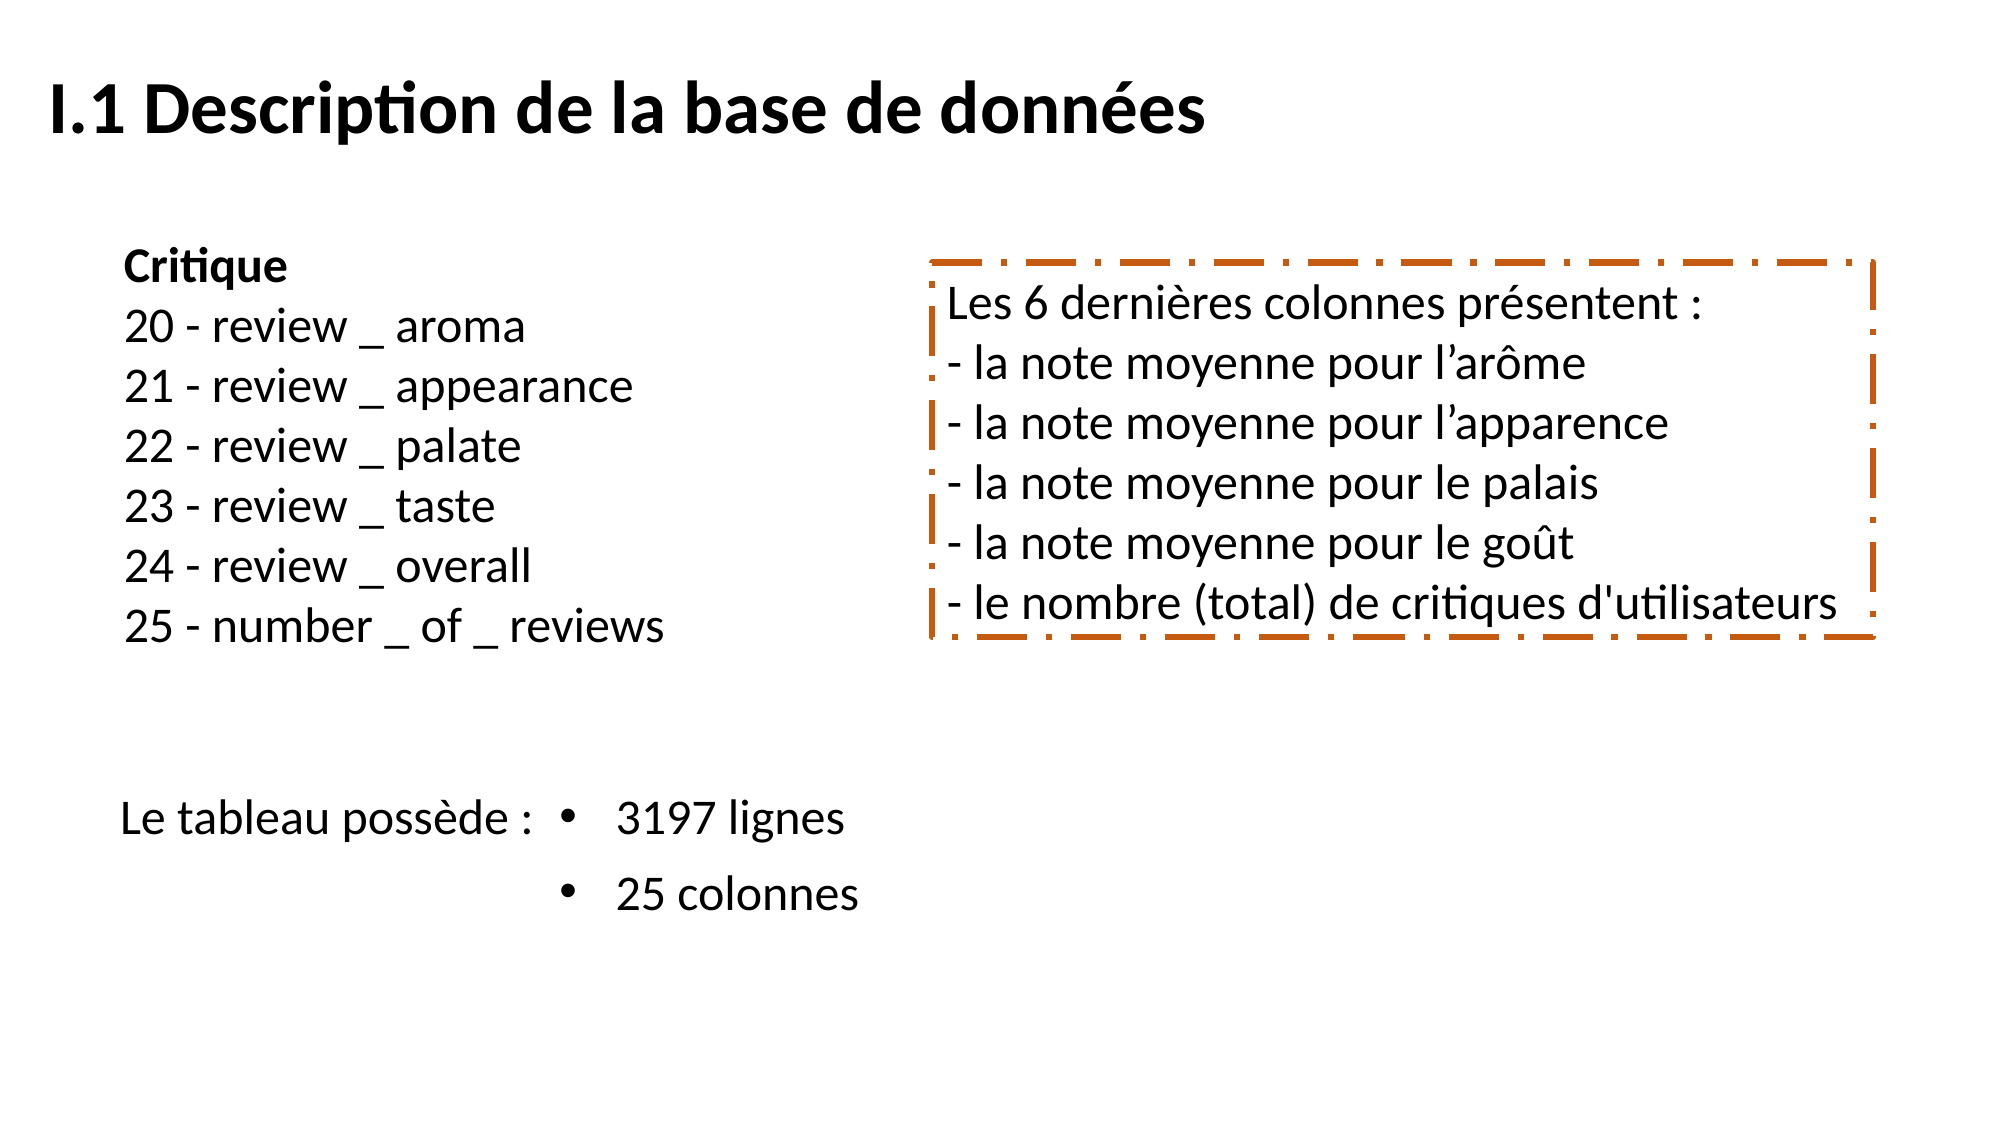

I.1 Description de la base de données
Critique
20 - review _ aroma
21 - review _ appearance
22 - review _ palate
23 - review _ taste
24 - review _ overall
25 - number _ of _ reviews
Les 6 dernières colonnes présentent :
- la note moyenne pour l’arôme
- la note moyenne pour l’apparence
- la note moyenne pour le palais
- la note moyenne pour le goût
- le nombre (total) de critiques d'utilisateurs
Le tableau possède :
3197 lignes
25 colonnes